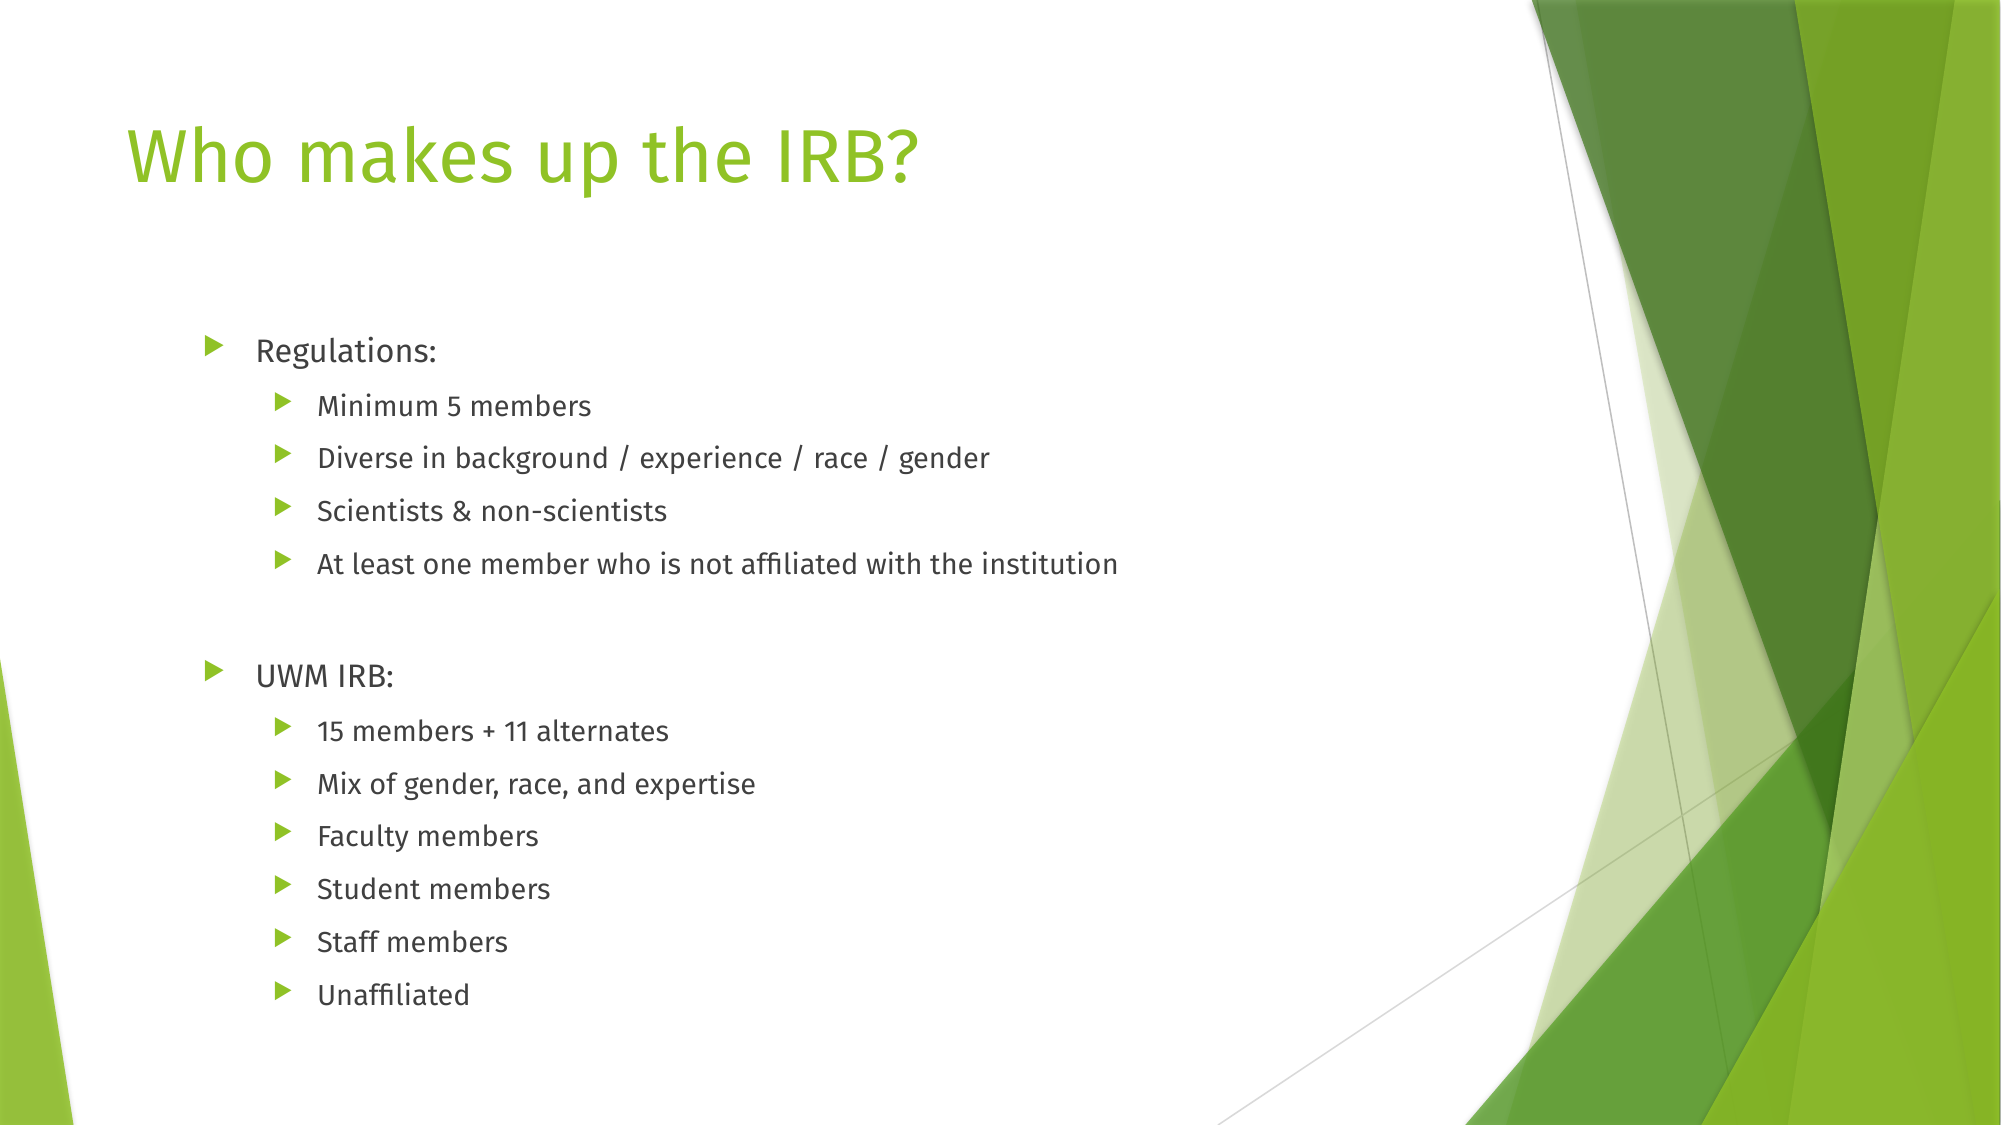

# Who makes up the IRB?
Regulations:
Minimum 5 members
Diverse in background / experience / race / gender
Scientists & non-scientists
At least one member who is not affiliated with the institution

UWM IRB:
15 members + 11 alternates
Mix of gender, race, and expertise
Faculty members
Student members
Staff members
Unaffiliated